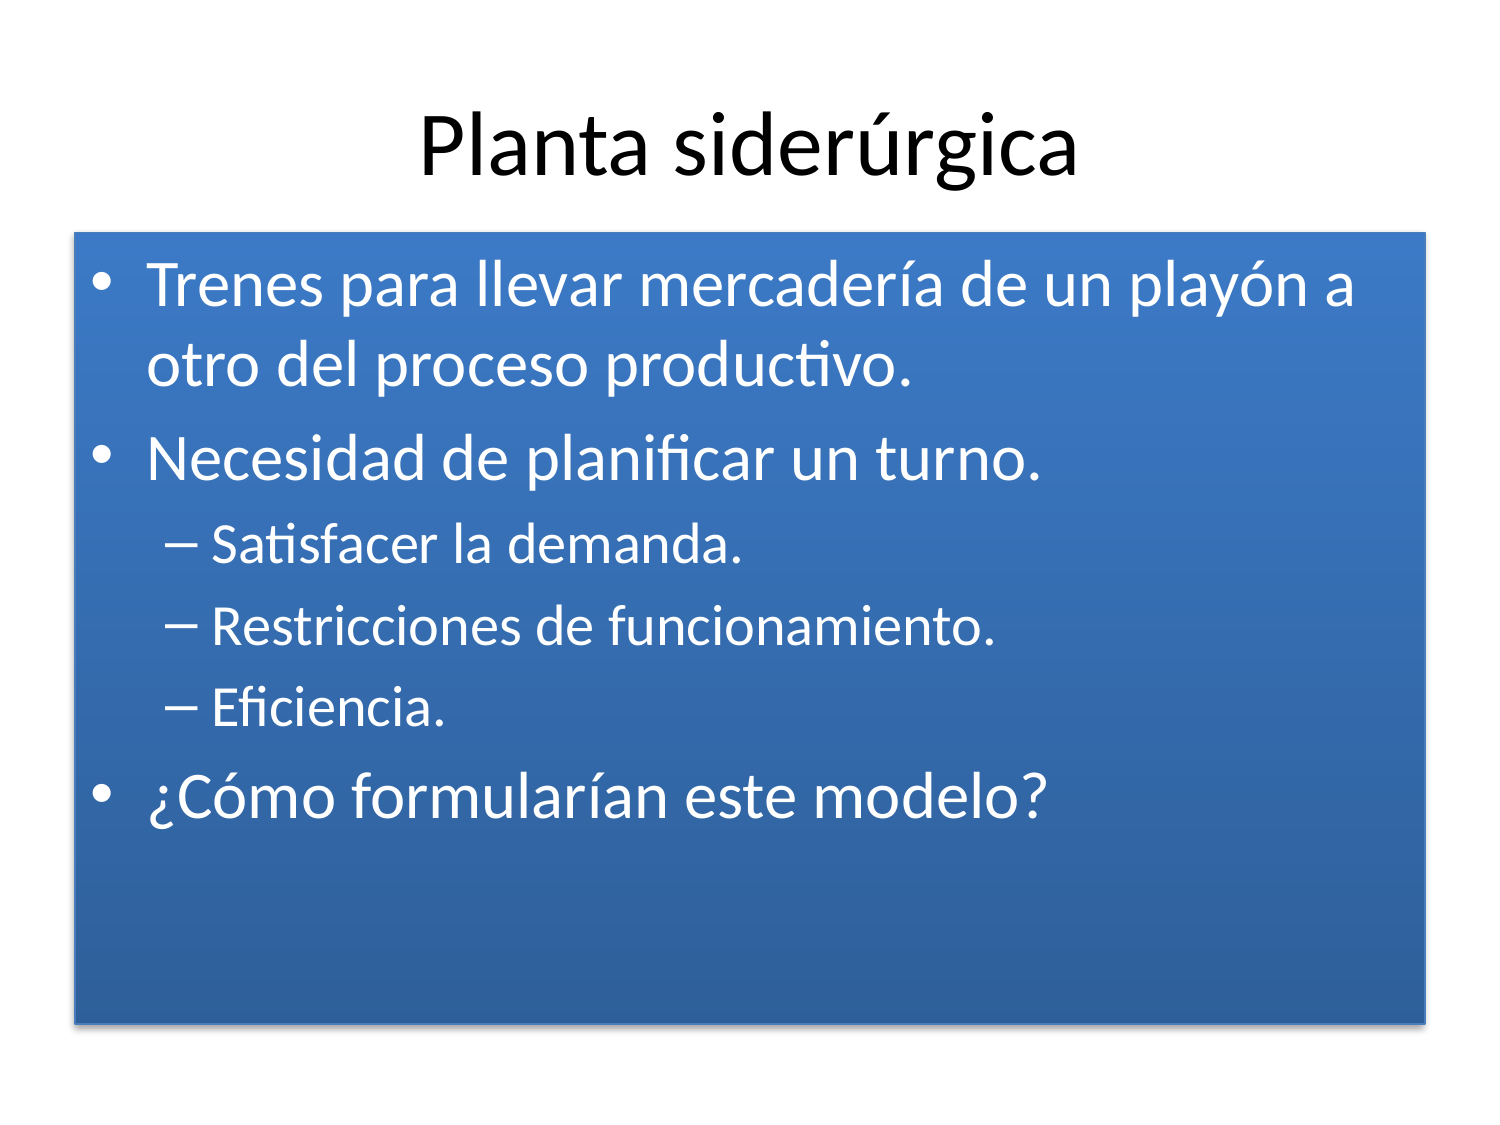

# Planta siderúrgica
Trenes para llevar mercadería de un playón a otro del proceso productivo.
Necesidad de planificar un turno.
Satisfacer la demanda.
Restricciones de funcionamiento.
Eficiencia.
¿Cómo formularían este modelo?